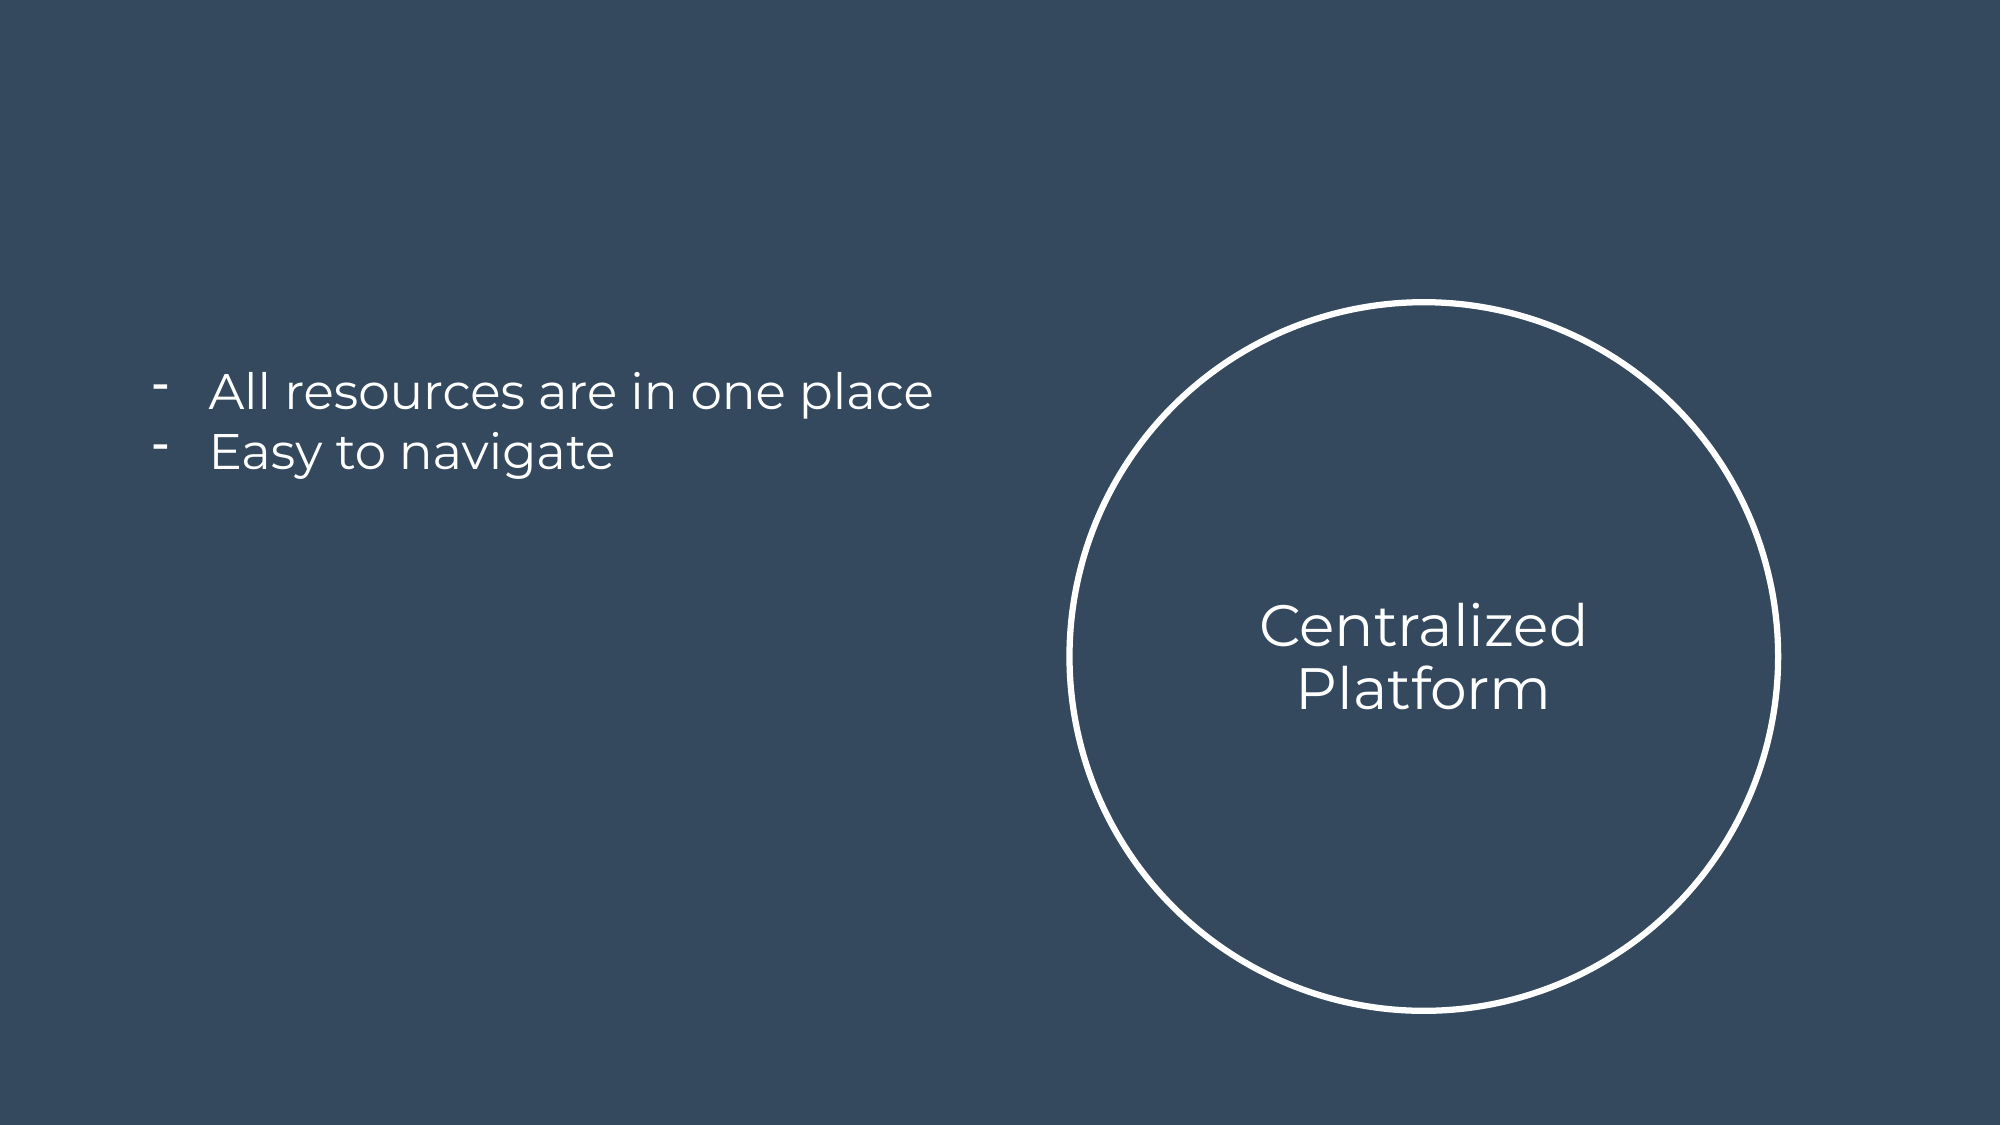

#

All resources are in one place
Easy to navigate
Centralized Platform